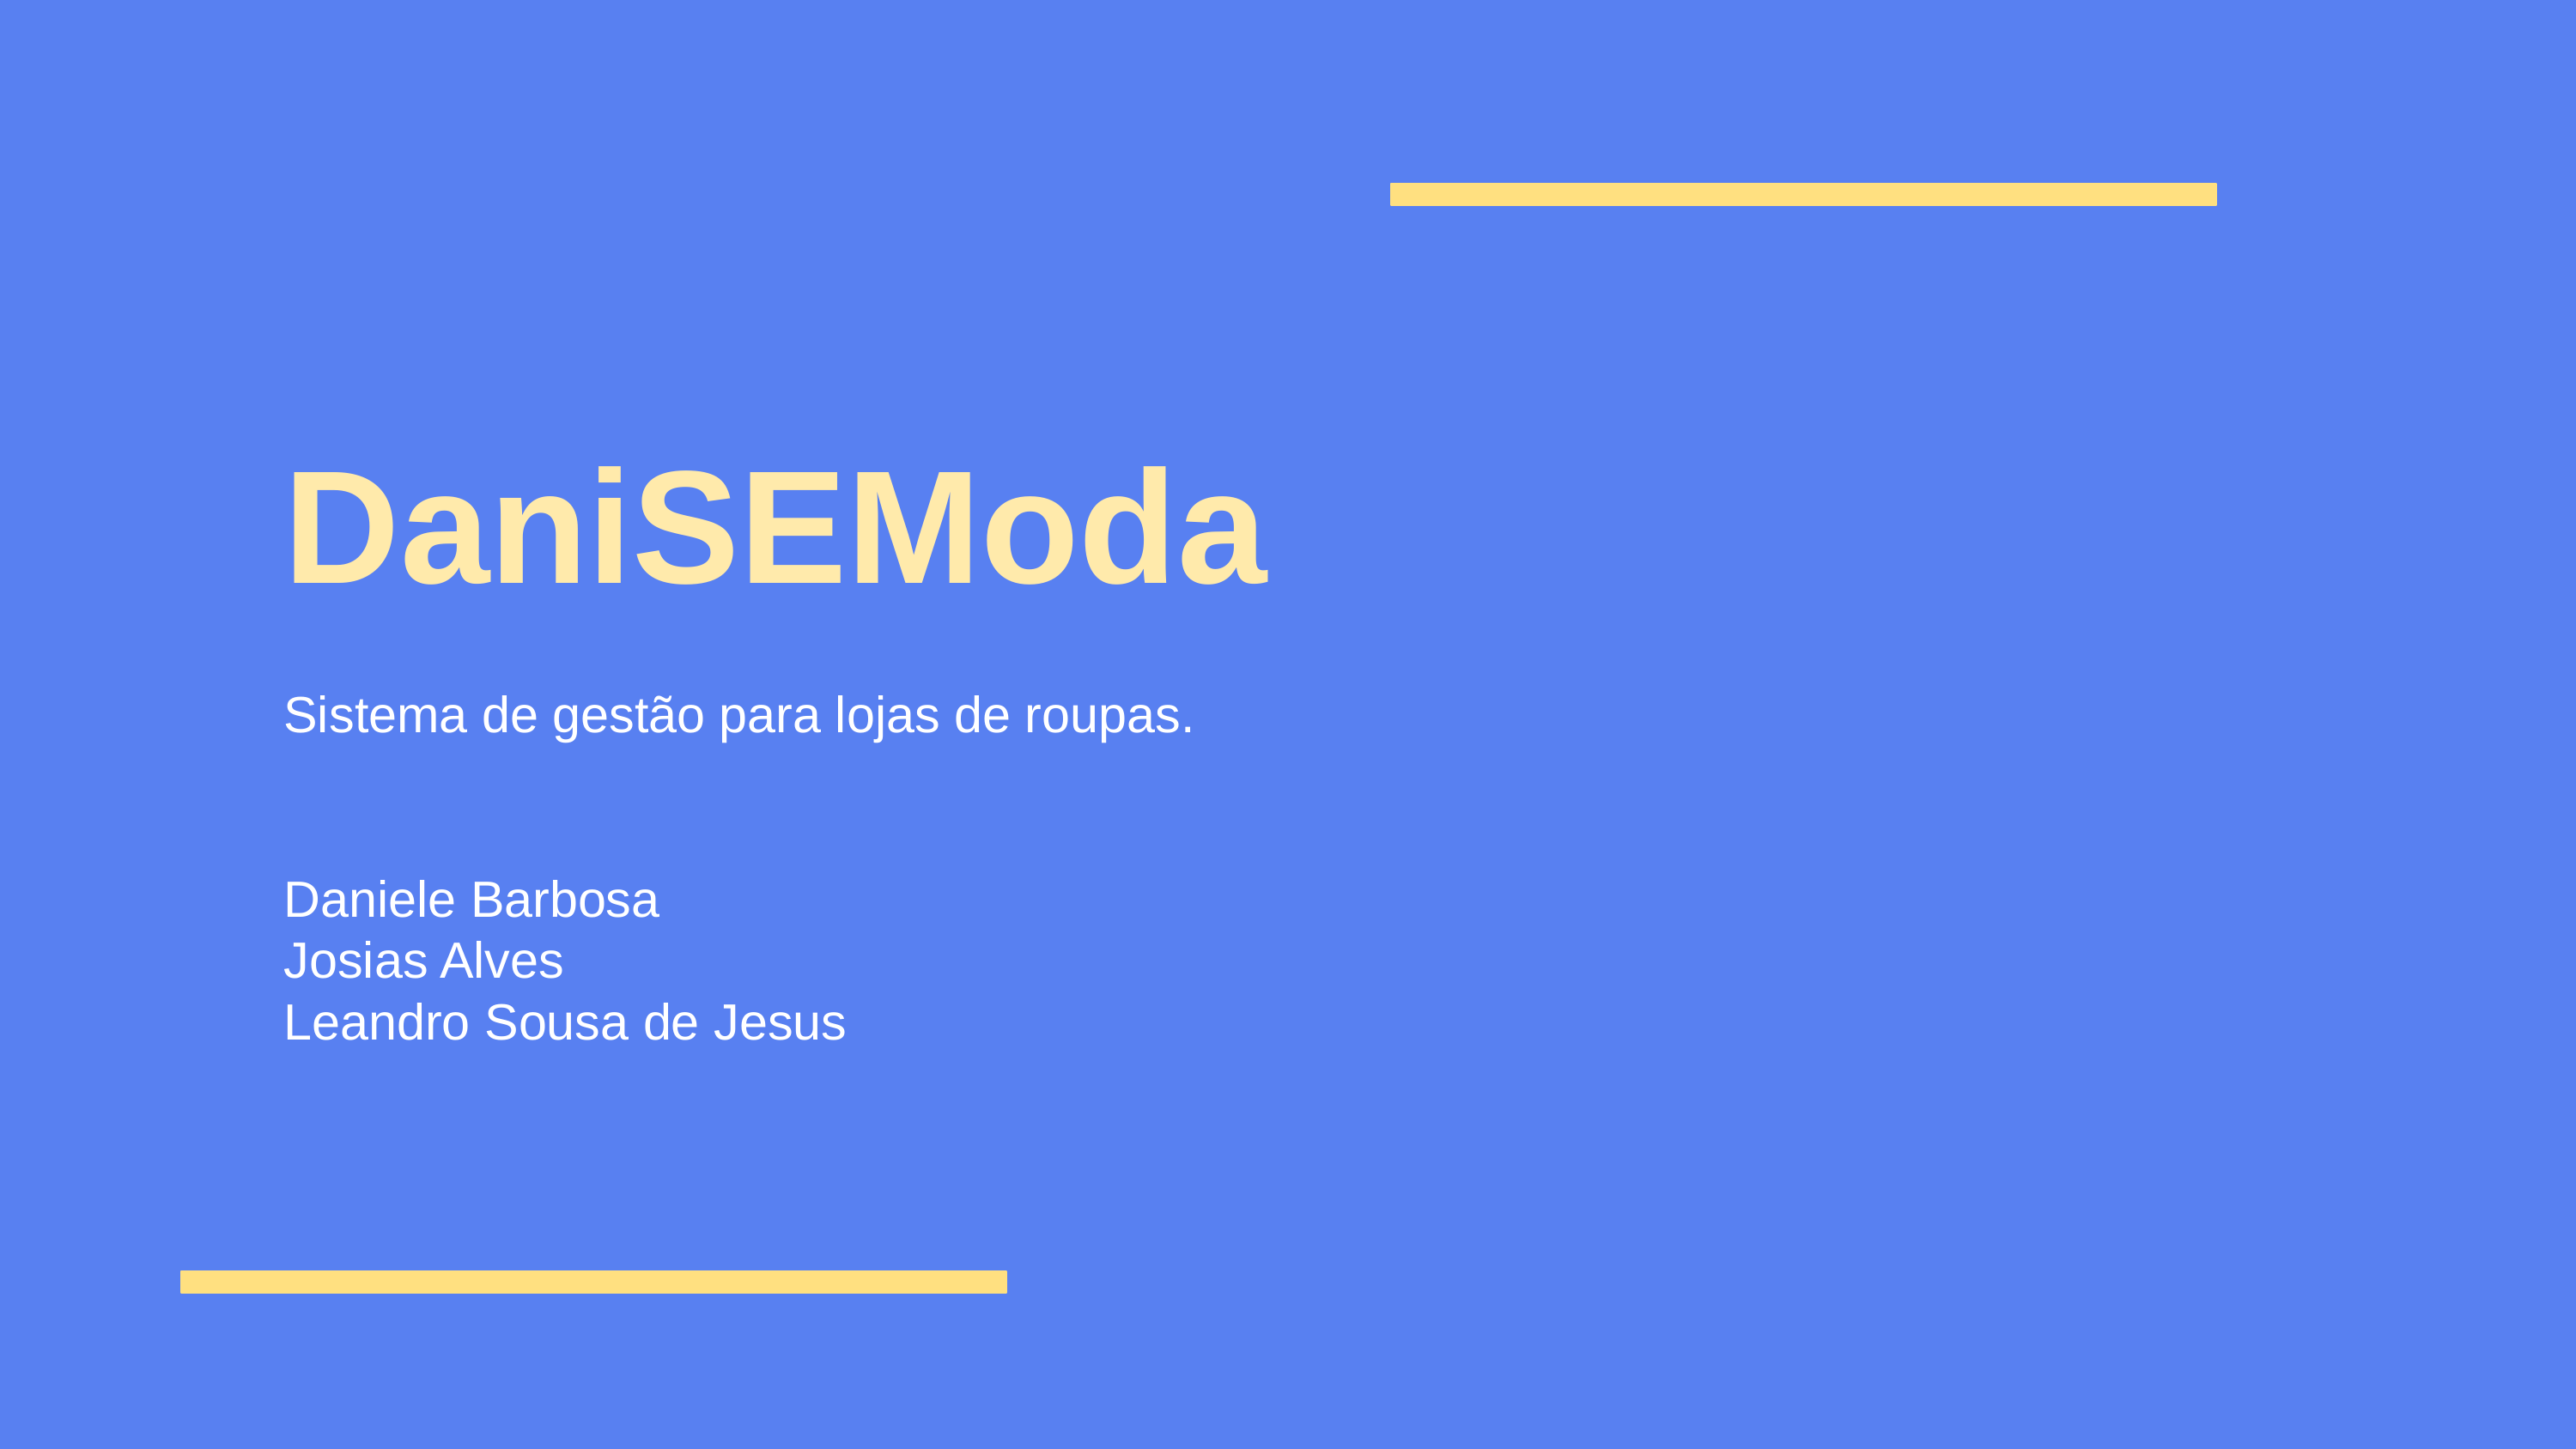

DaniSEModa
Sistema de gestão para lojas de roupas.
Daniele Barbosa
Josias Alves
Leandro Sousa de Jesus